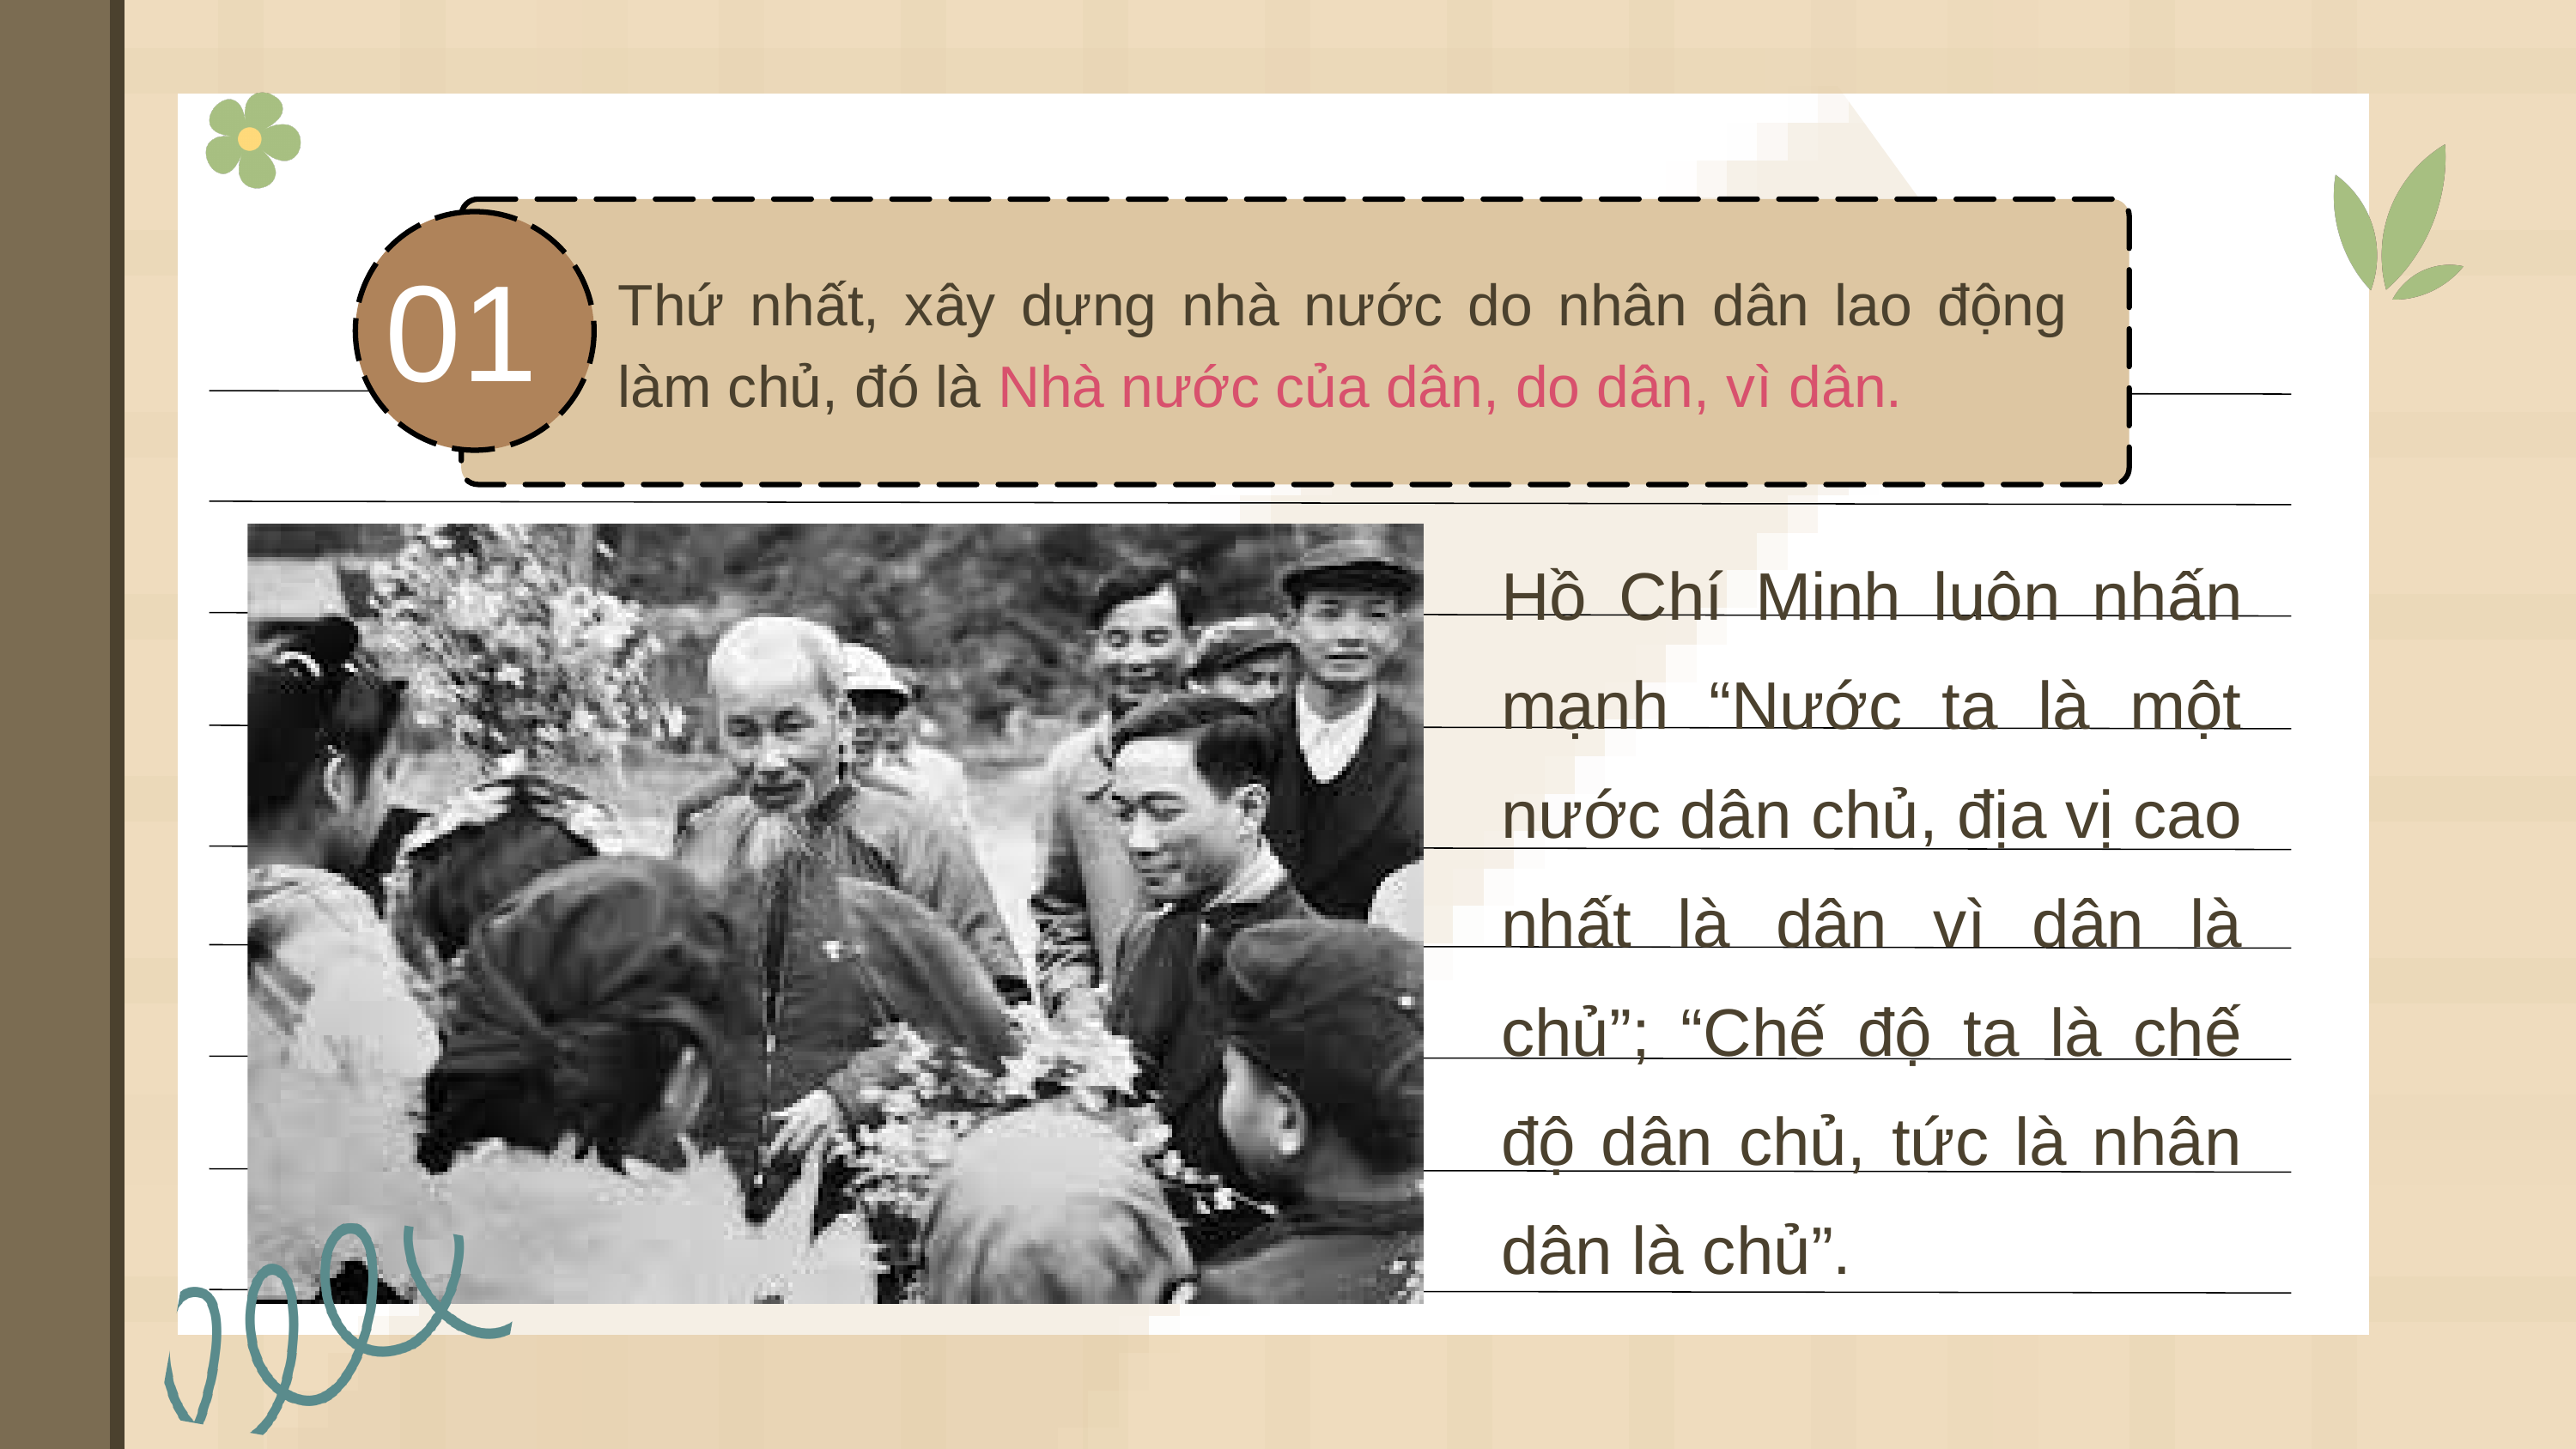

Thứ nhất, xây dựng nhà nước do nhân dân lao động làm chủ, đó là Nhà nước của dân, do dân, vì dân.
01

Task Name

Hồ Chí Minh luôn nhấn mạnh “Nước ta là một nước dân chủ, địa vị cao nhất là dân vì dân là chủ”; “Chế độ ta là chế độ dân chủ, tức là nhân dân là chủ”.